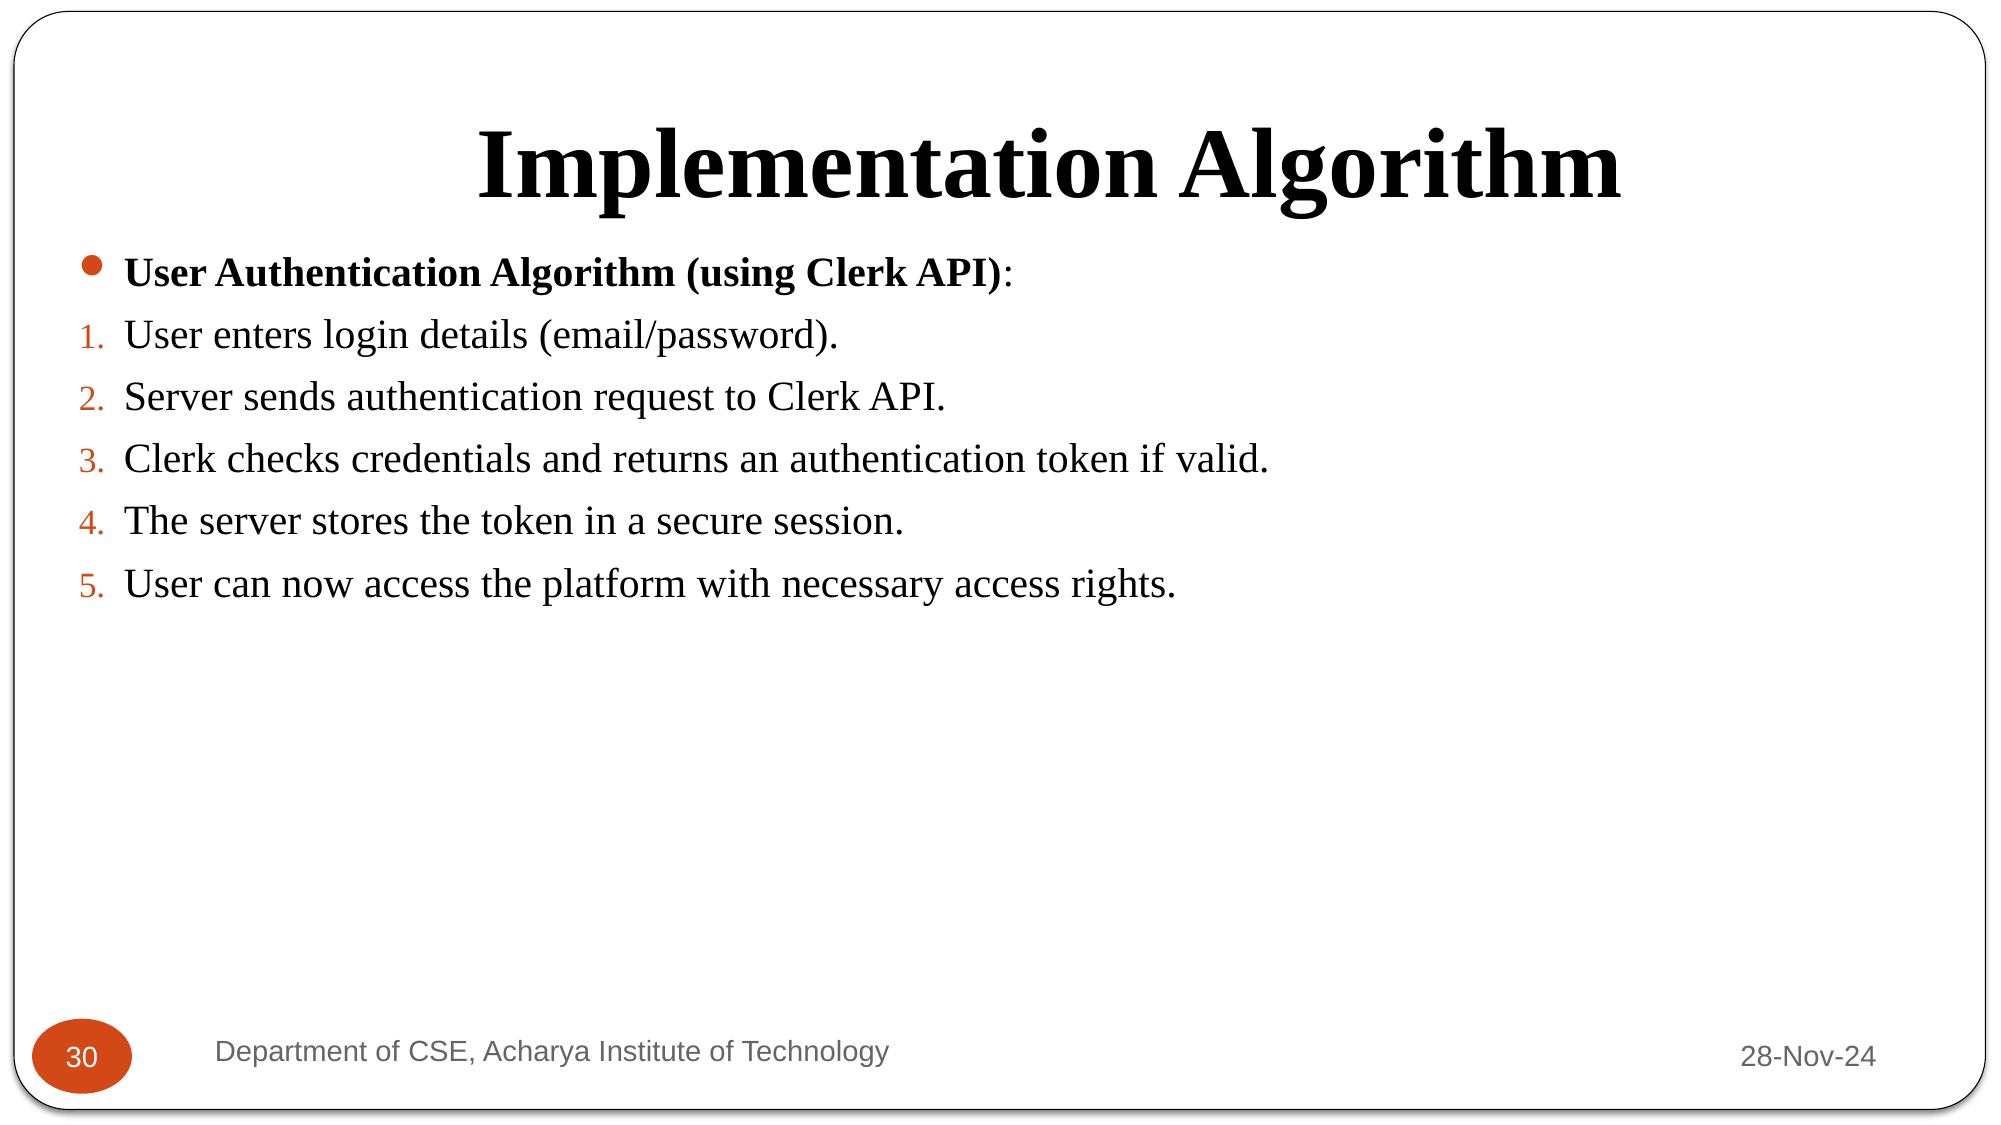

# Implementation Algorithm
User Authentication Algorithm (using Clerk API):
User enters login details (email/password).
Server sends authentication request to Clerk API.
Clerk checks credentials and returns an authentication token if valid.
The server stores the token in a secure session.
User can now access the platform with necessary access rights.

Department of CSE, Acharya Institute of Technology
28-Nov-24
30